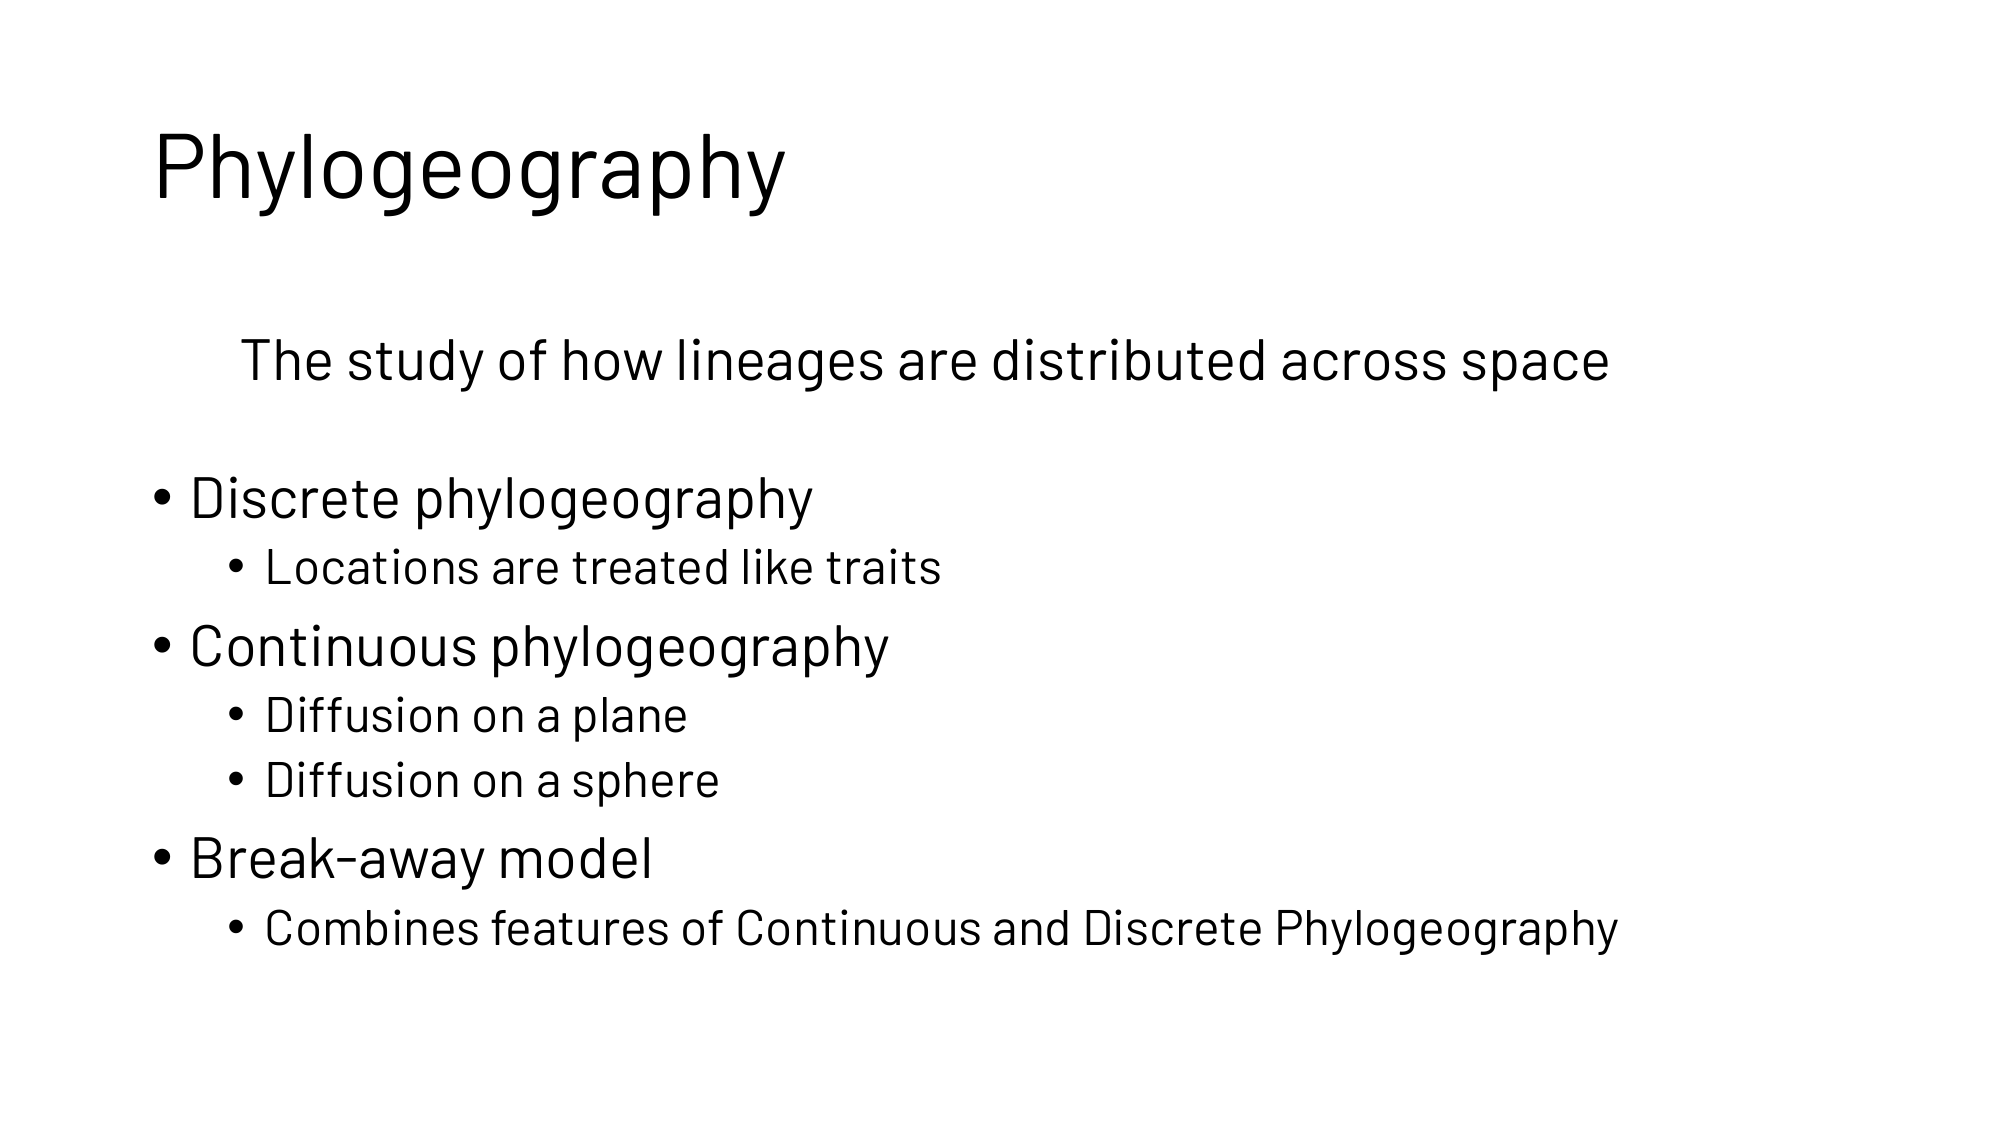

# Phylogeography
The study of how lineages are distributed across space
Discrete phylogeography
Locations are treated like traits
Continuous phylogeography
Diffusion on a plane
Diffusion on a sphere
Break-away model
Combines features of Continuous and Discrete Phylogeography